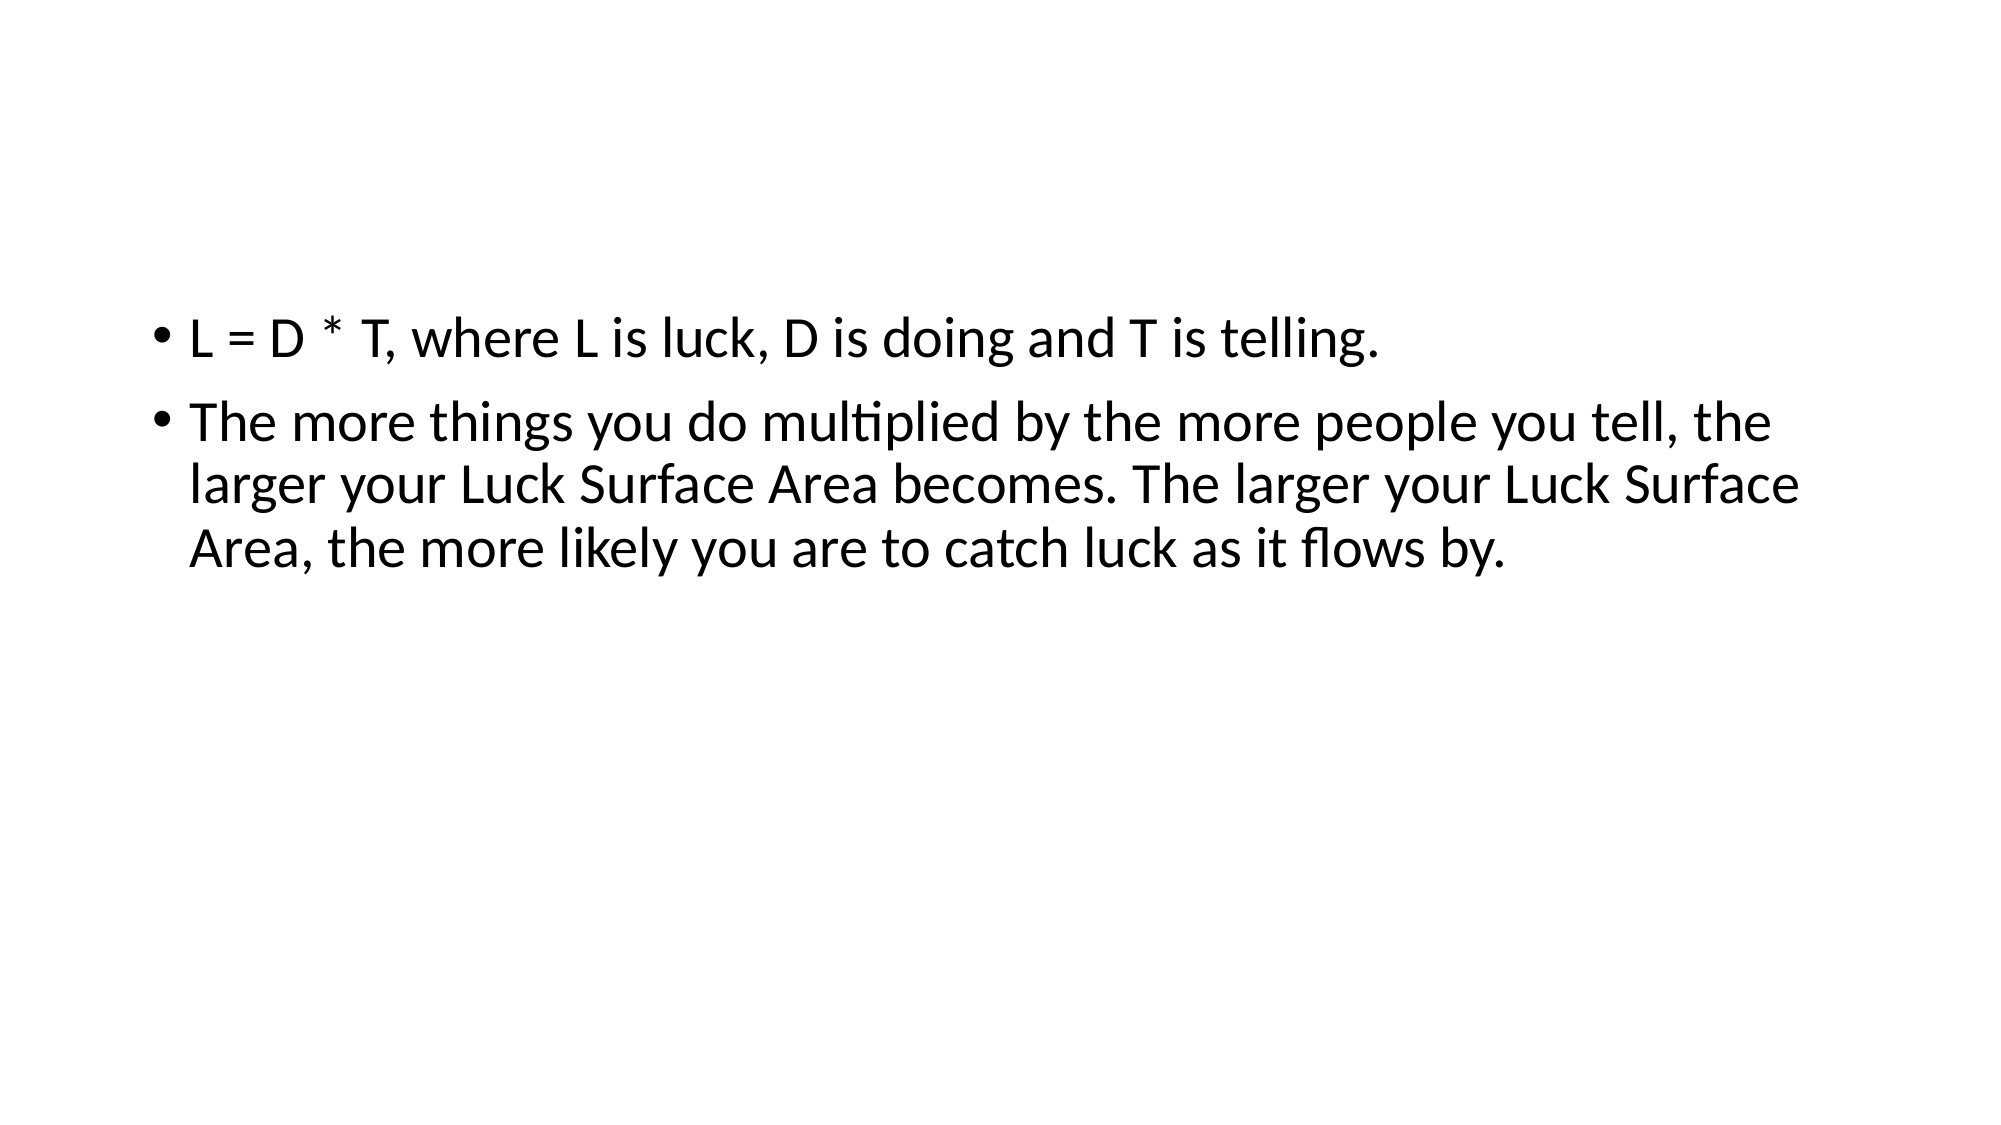

#
L = D * T, where L is luck, D is doing and T is telling.
The more things you do multiplied by the more people you tell, the larger your Luck Surface Area becomes. The larger your Luck Surface Area, the more likely you are to catch luck as it flows by.